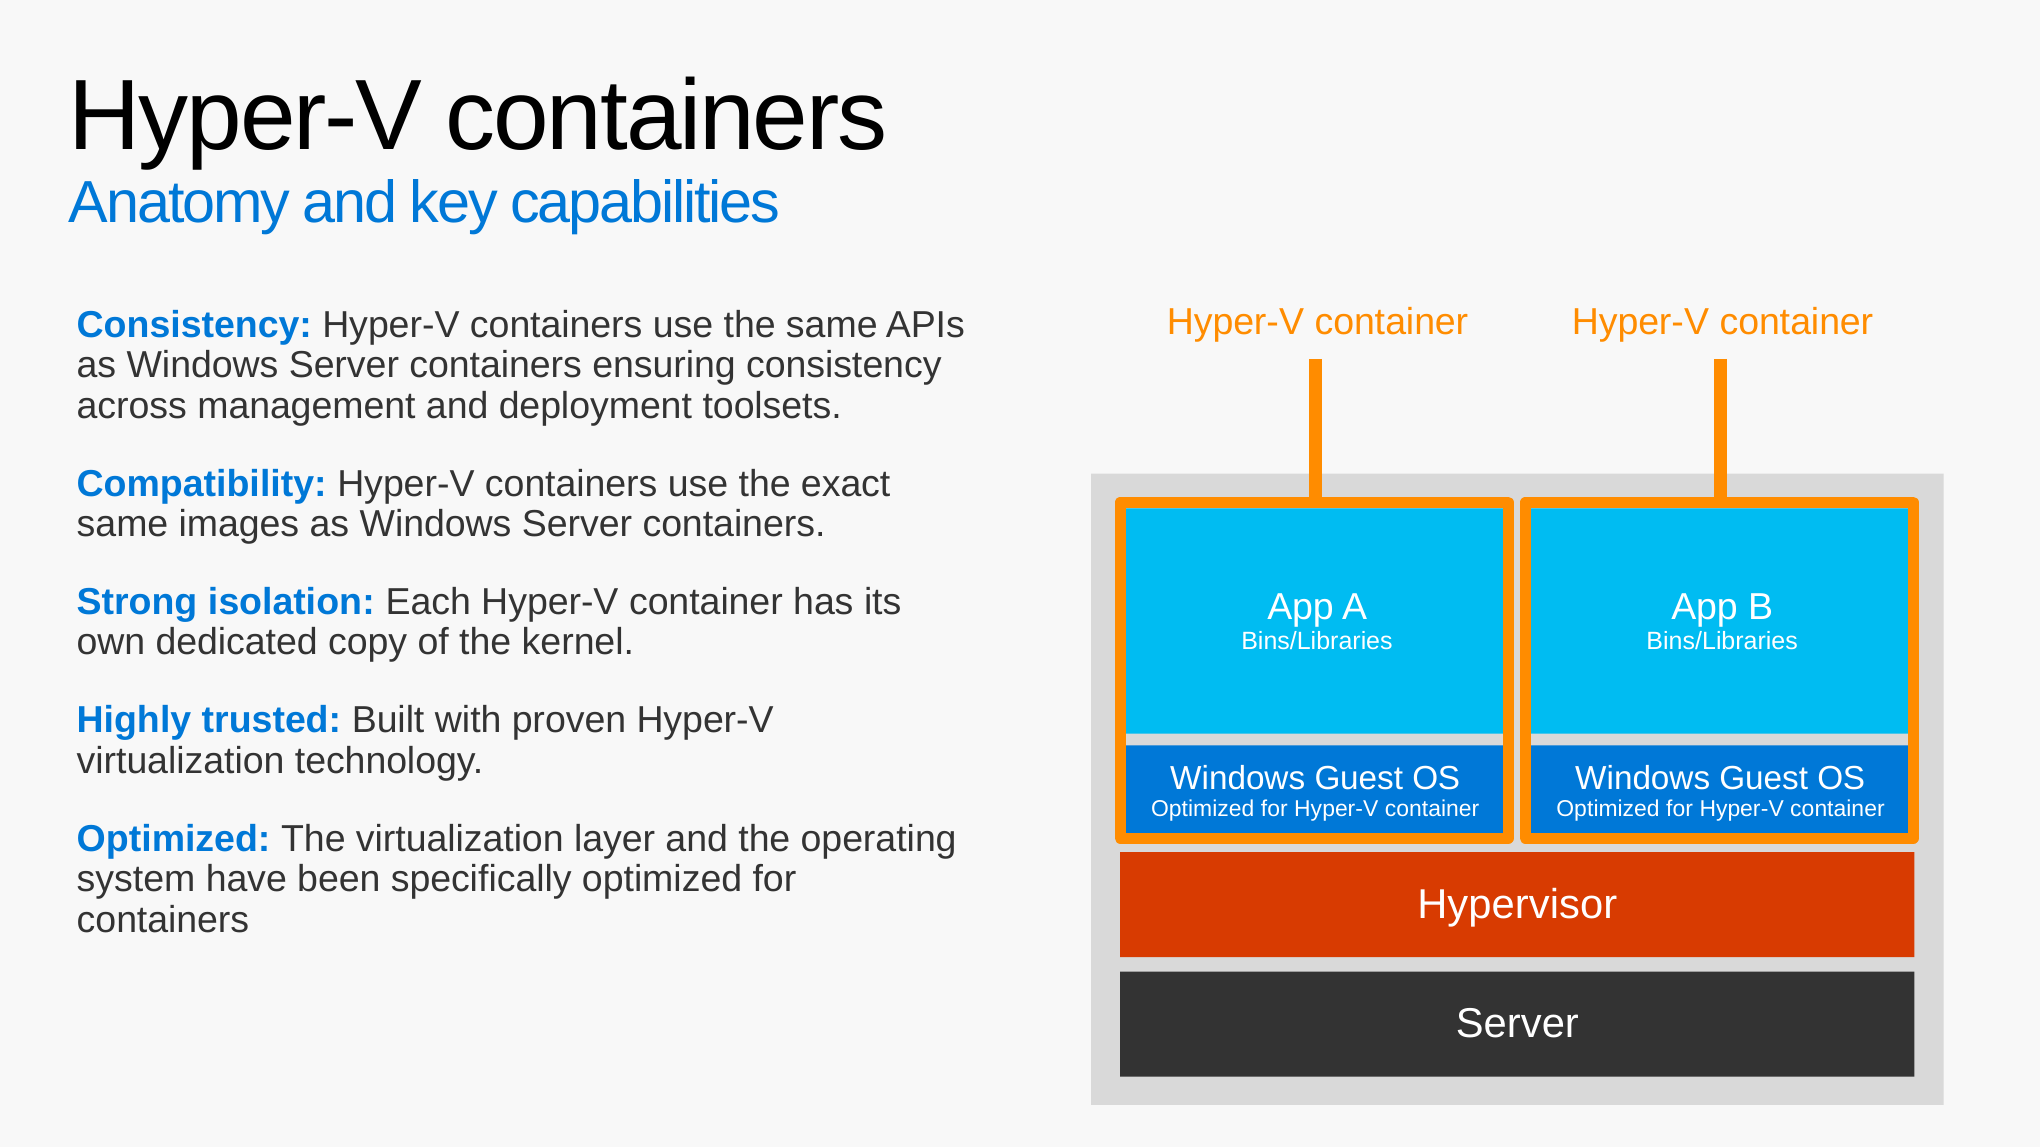

# Hyper-V containers Anatomy and key capabilities
Consistency: Hyper-V containers use the same APIs as Windows Server containers ensuring consistency across management and deployment toolsets.
Compatibility: Hyper-V containers use the exact same images as Windows Server containers.
Strong isolation: Each Hyper-V container has its own dedicated copy of the kernel.
Highly trusted: Built with proven Hyper-V virtualization technology.
Optimized: The virtualization layer and the operating system have been specifically optimized for containers
Hyper-V container

App A
Bins/Libraries
Windows Guest OS
Optimized for Hyper-V container
Hyper-V container

App B
Bins/Libraries
Windows Guest OS
Optimized for Hyper-V container

Hypervisor
Server